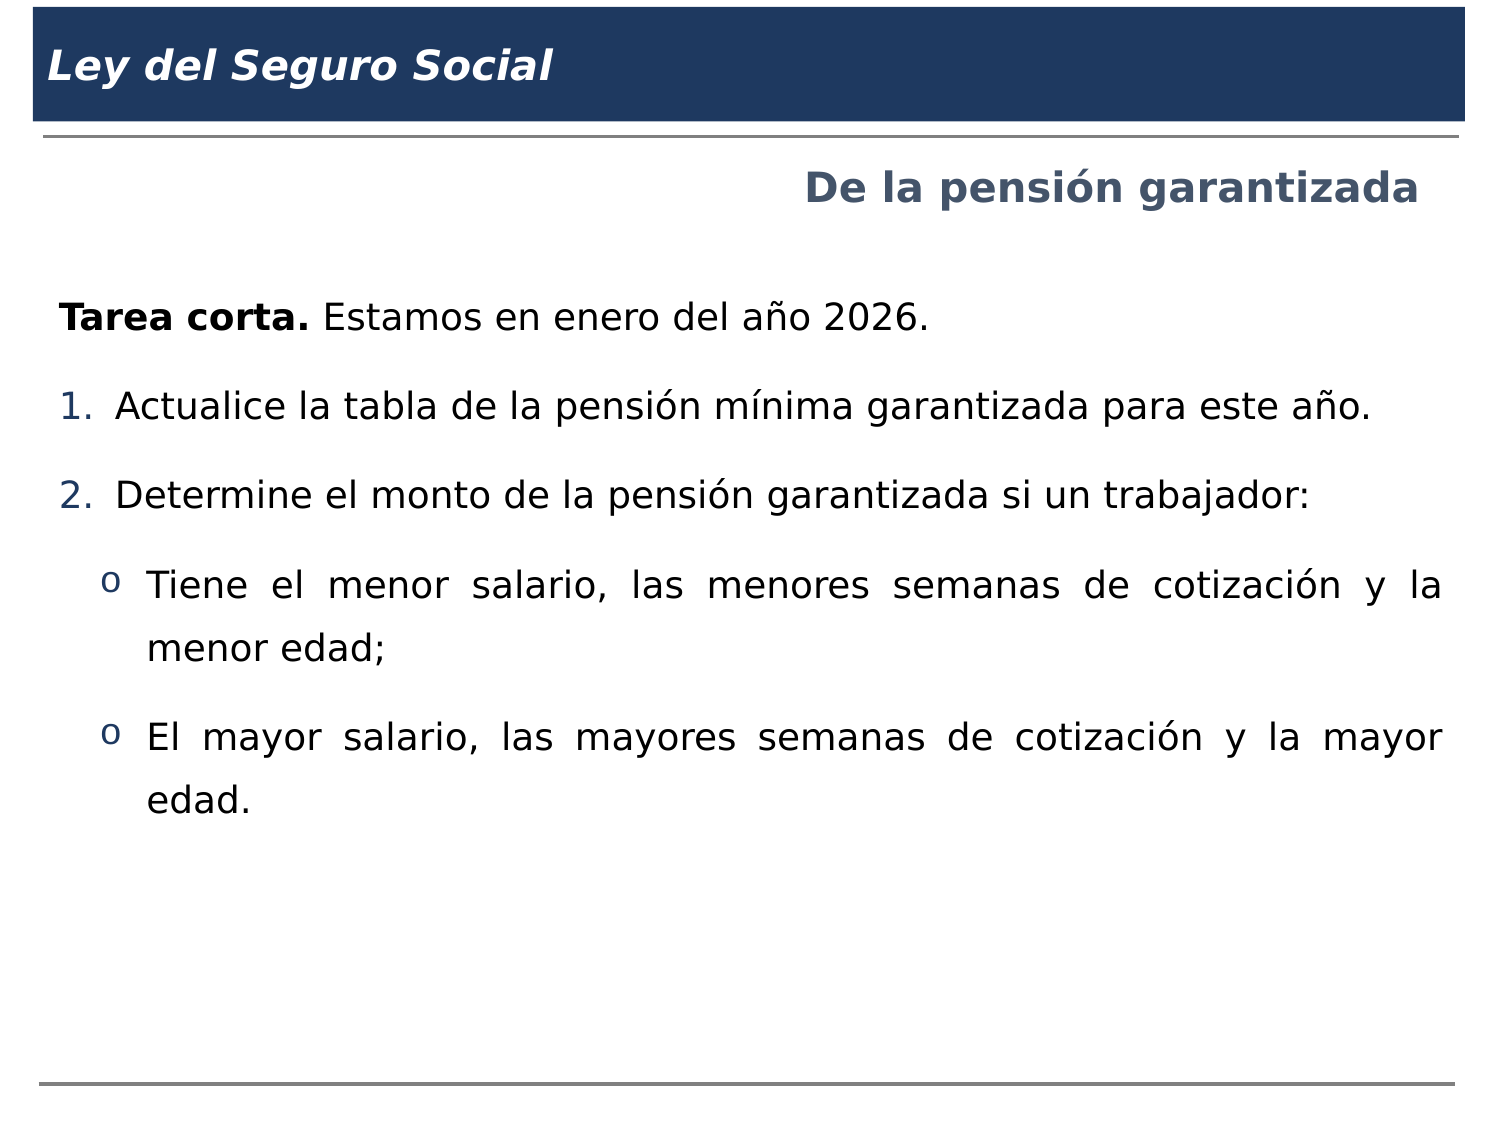

Ley del Seguro Social
De la pensión garantizada
Tarea corta. Estamos en enero del año 2026.
Actualice la tabla de la pensión mínima garantizada para este año.
Determine el monto de la pensión garantizada si un trabajador:
Tiene el menor salario, las menores semanas de cotización y la menor edad;
El mayor salario, las mayores semanas de cotización y la mayor edad.